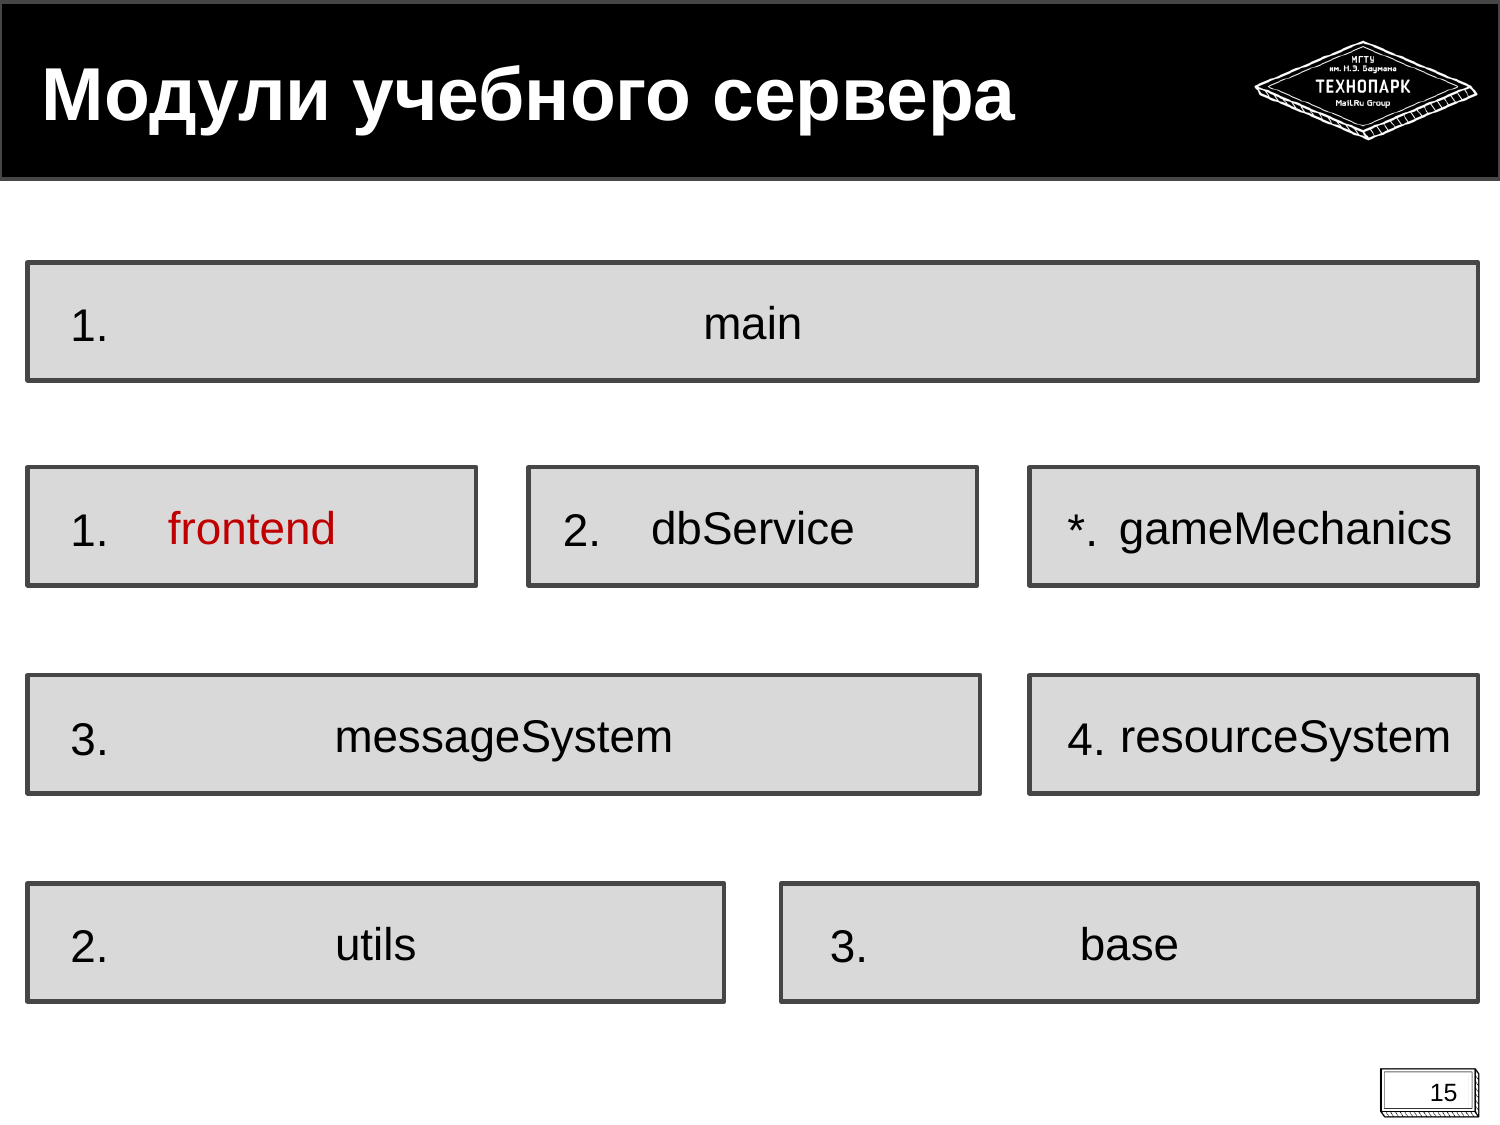

# Модули учебного сервера
main
1.
frontend
dbService
     gameMechanics
1.
2.
*.
messageSystem
     resourceSystem
3.
4.
utils
base
2.
3.
15